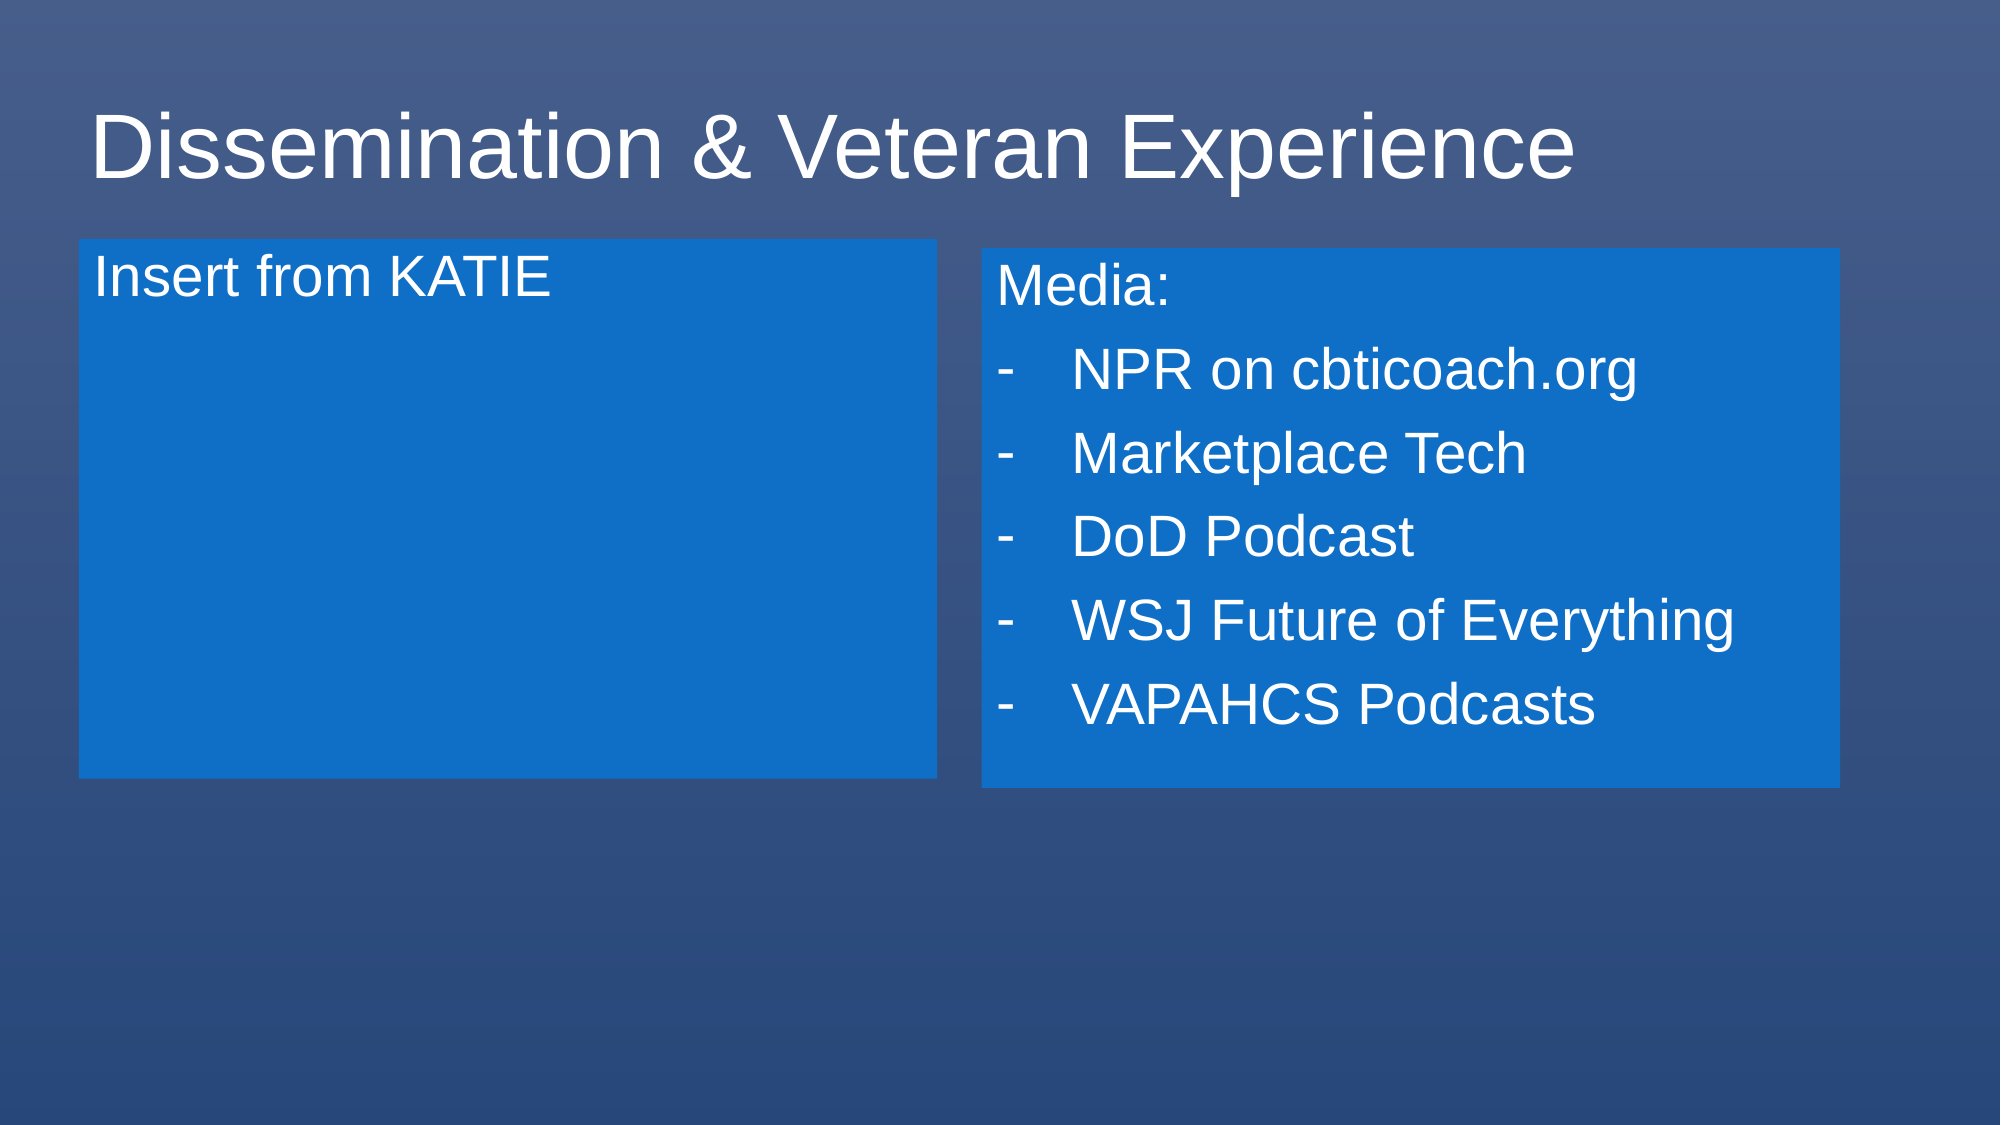

# Dissemination & Veteran Experience
Insert from KATIE
Media:
NPR on cbticoach.org
Marketplace Tech
DoD Podcast
WSJ Future of Everything
VAPAHCS Podcasts